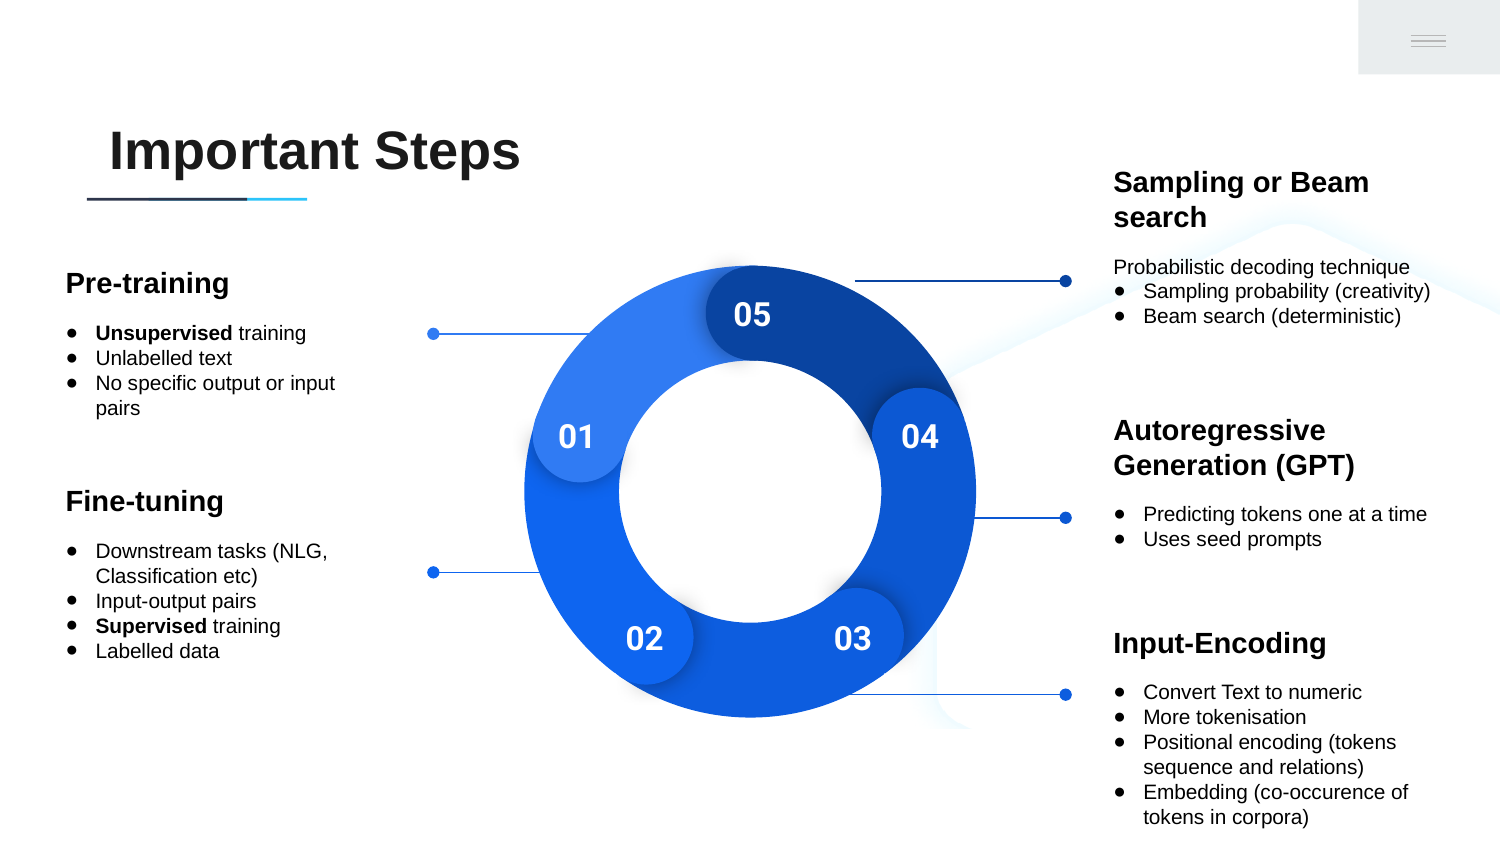

# Important Steps
Sampling or Beam search

Probabilistic decoding technique
Sampling probability (creativity)
Beam search (deterministic)

05

01
04

02
03
Pre-training

Unsupervised training
Unlabelled text
No specific output or input pairs
Autoregressive Generation (GPT)

Predicting tokens one at a time
Uses seed prompts

Fine-tuning

Downstream tasks (NLG, Classification etc)
Input-output pairs
Supervised training
Labelled data
Input-Encoding

Convert Text to numeric
More tokenisation
Positional encoding (tokens sequence and relations)
Embedding (co-occurence of tokens in corpora)